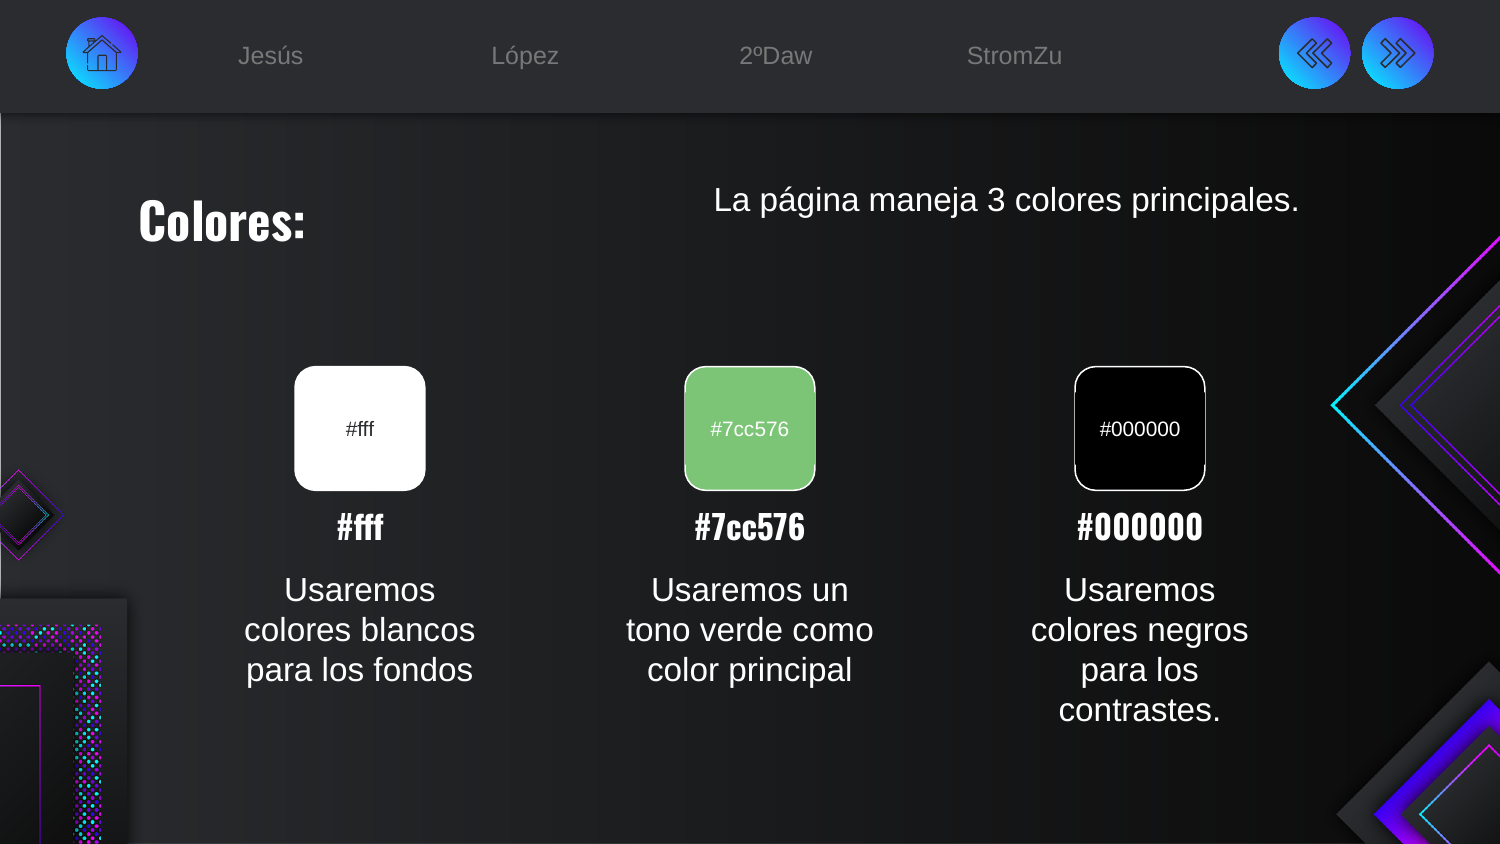

Jesús
López
2ºDaw
StromZu

La página maneja 3 colores principales.
# Colores:

#fff

#7cc576

#000000

#fff
#7cc576
#000000
Usaremos colores blancos para los fondos
Usaremos un tono verde como color principal

Usaremos colores negros para los contrastes.